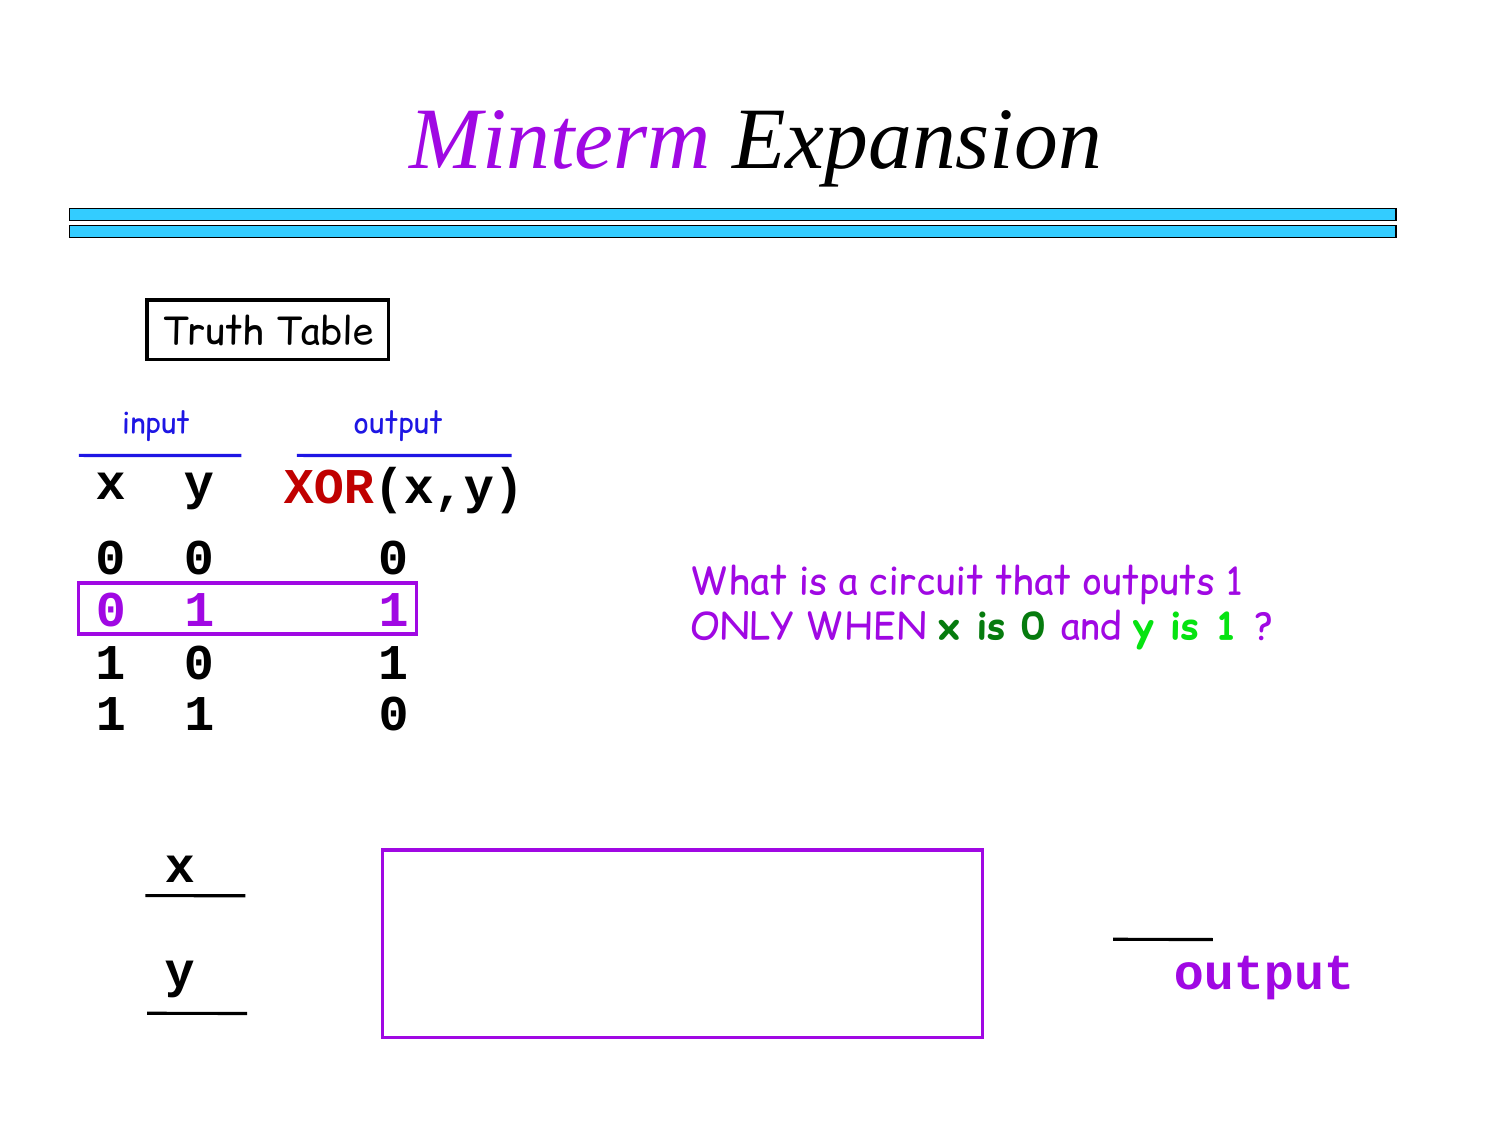

Minterm Expansion

Truth Table
input
output
x
y
XOR(x,y)

0
0
0
What is a circuit that outputs 1 ONLY WHEN x is 0 and y is 1 ?
0
1
1

1
0
1
1
1
0
x

y
output